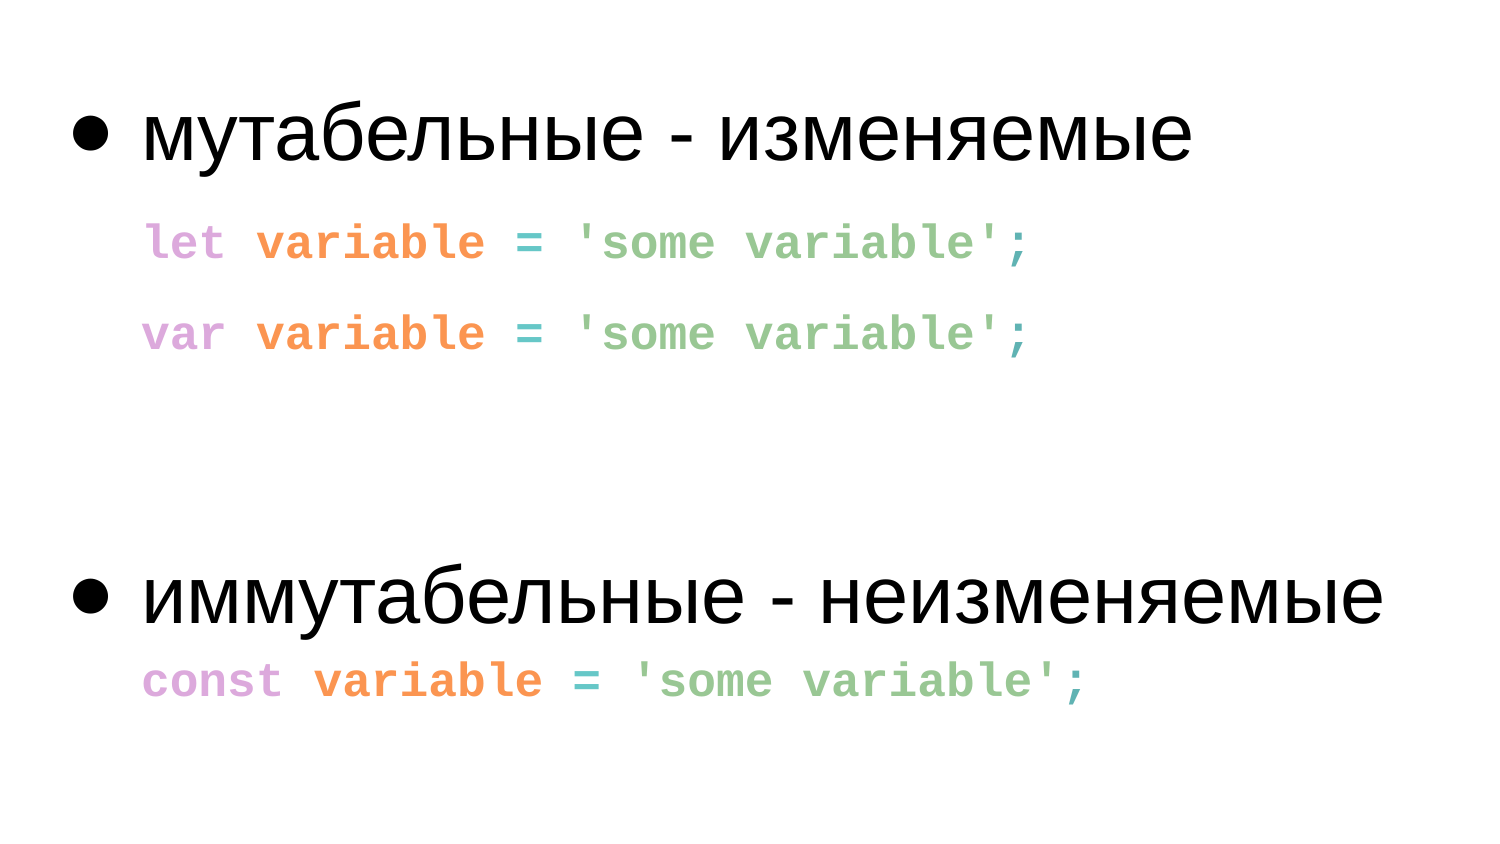

мутабельные - изменяемые
let variable = 'some variable';
var variable = 'some variable';
иммутабельные - неизменяемые
const variable = 'some variable';